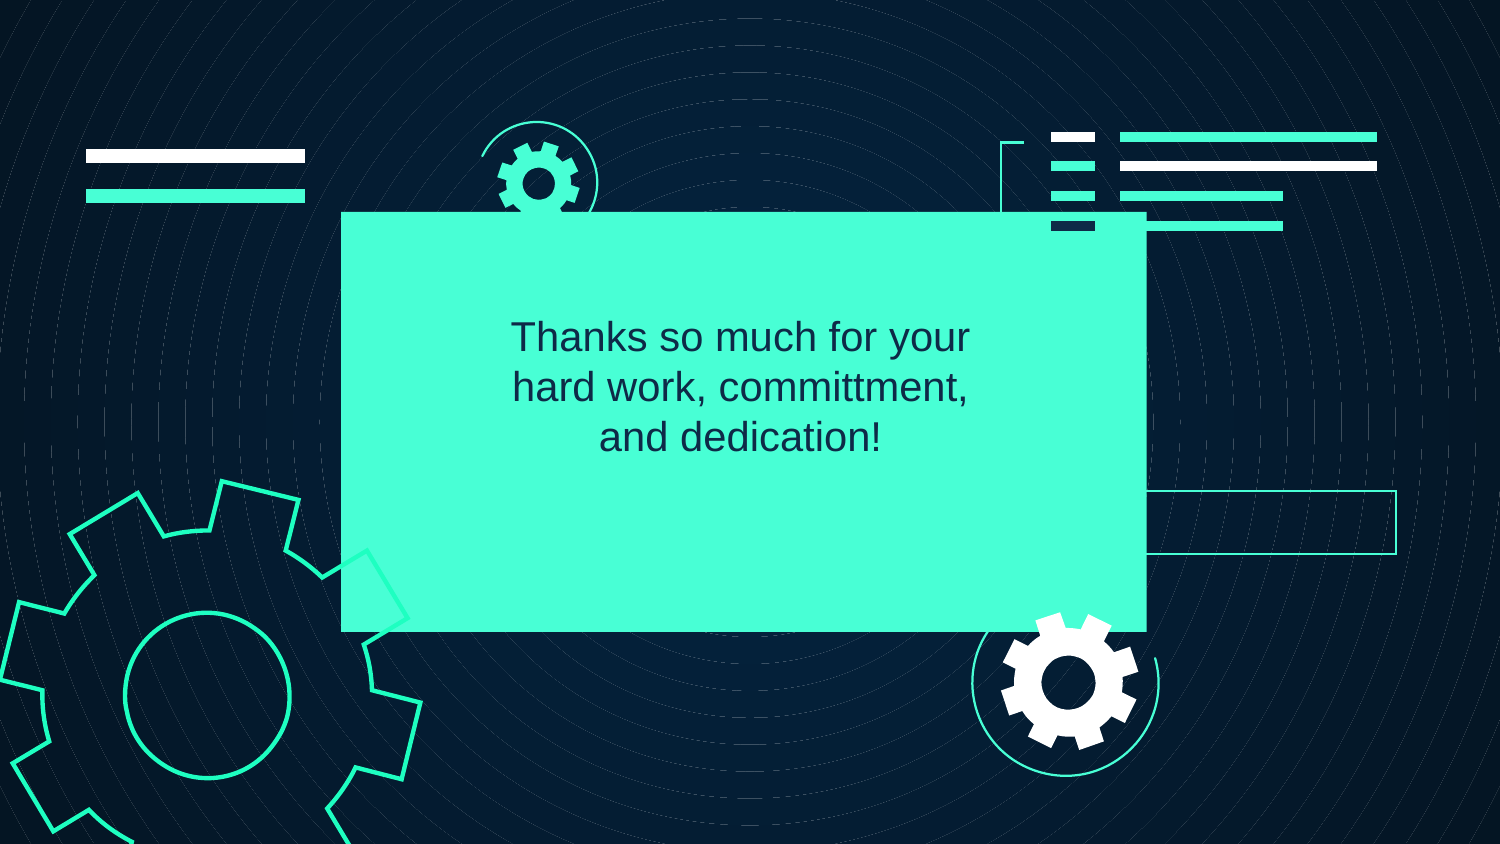

Thanks so much for your hard work, committment, and dedication!